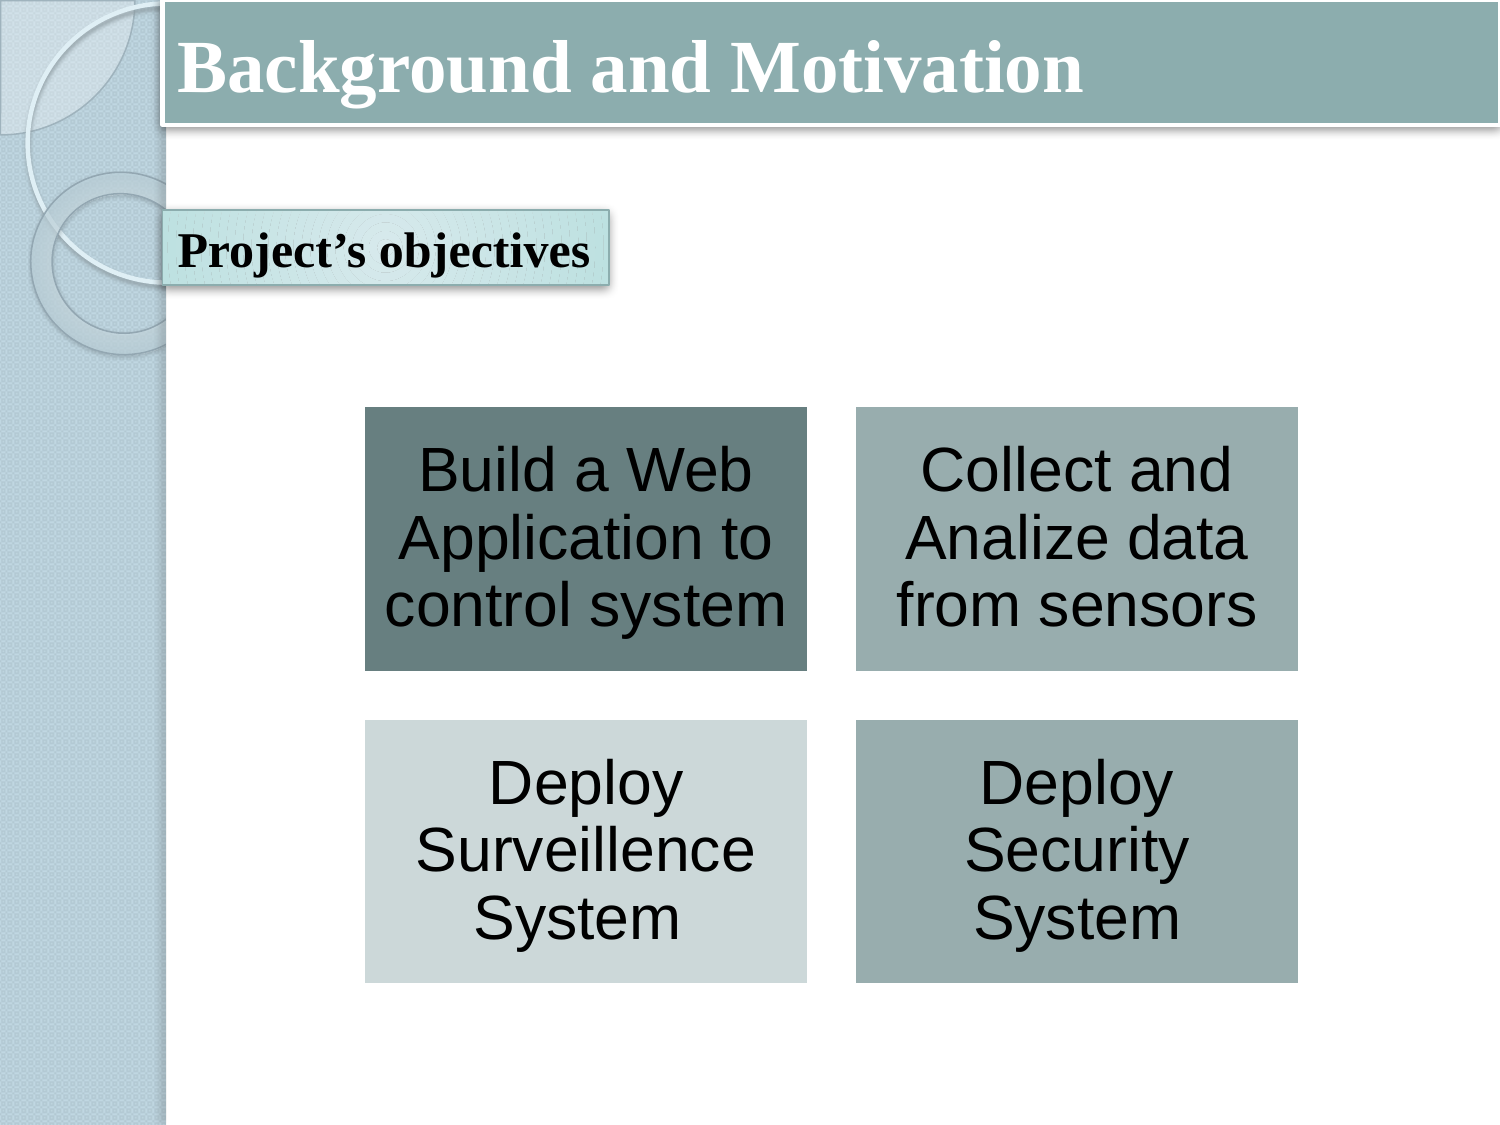

Background and Motivation
#
Project’s objectives
Build a Web Application to control system
Collect and Analize data from sensors
Deploy Surveillence System
Deploy Security System